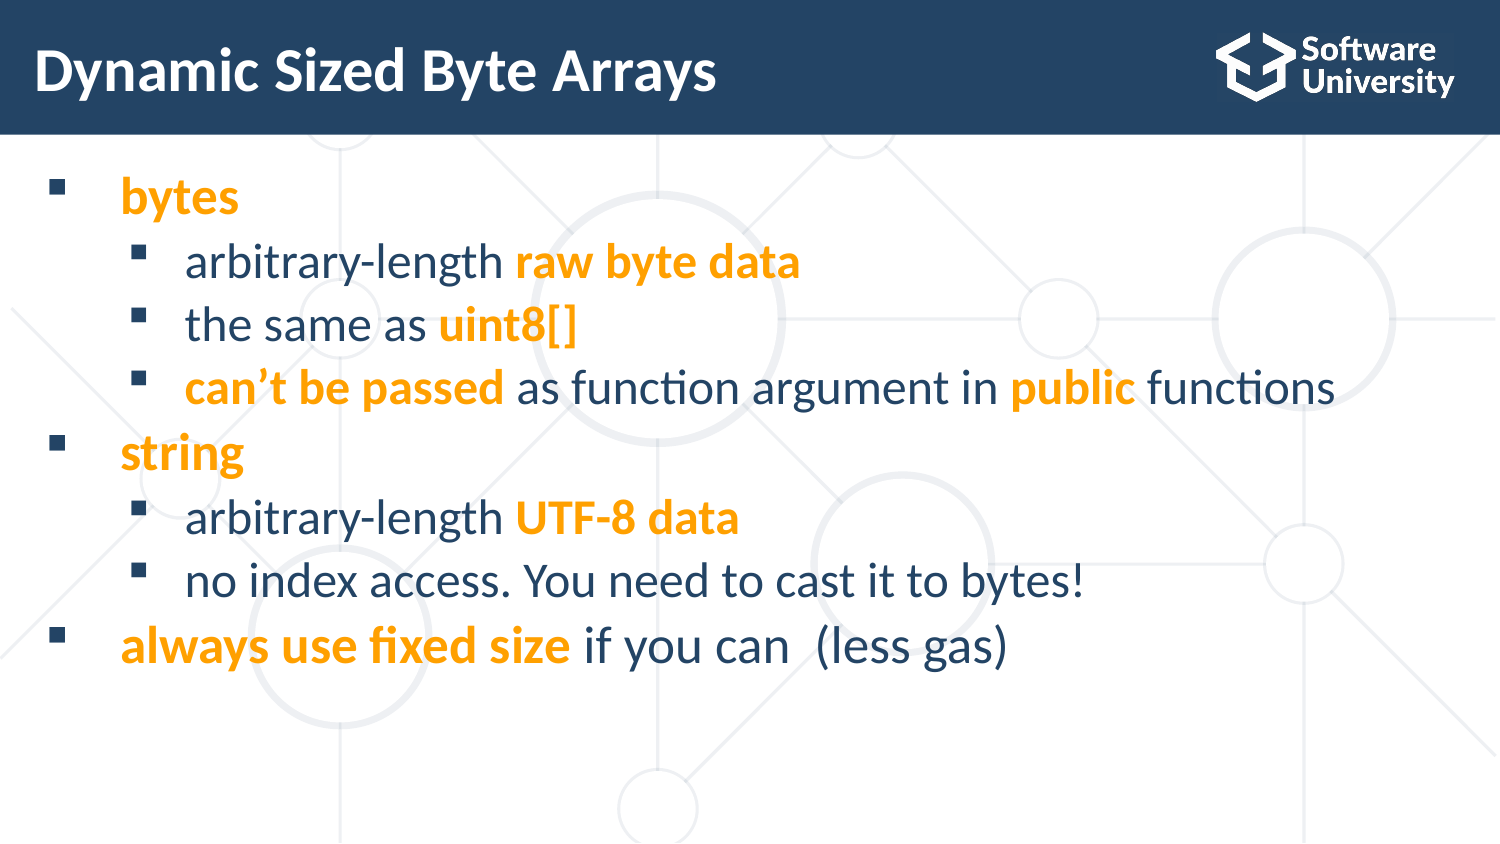

# Dynamic Sized Byte Arrays
bytes
arbitrary-length raw byte data
the same as uint8[]
can’t be passed as function argument in public functions
string
arbitrary-length UTF-8 data
no index access. You need to cast it to bytes!
always use fixed size if you can  (less gas)